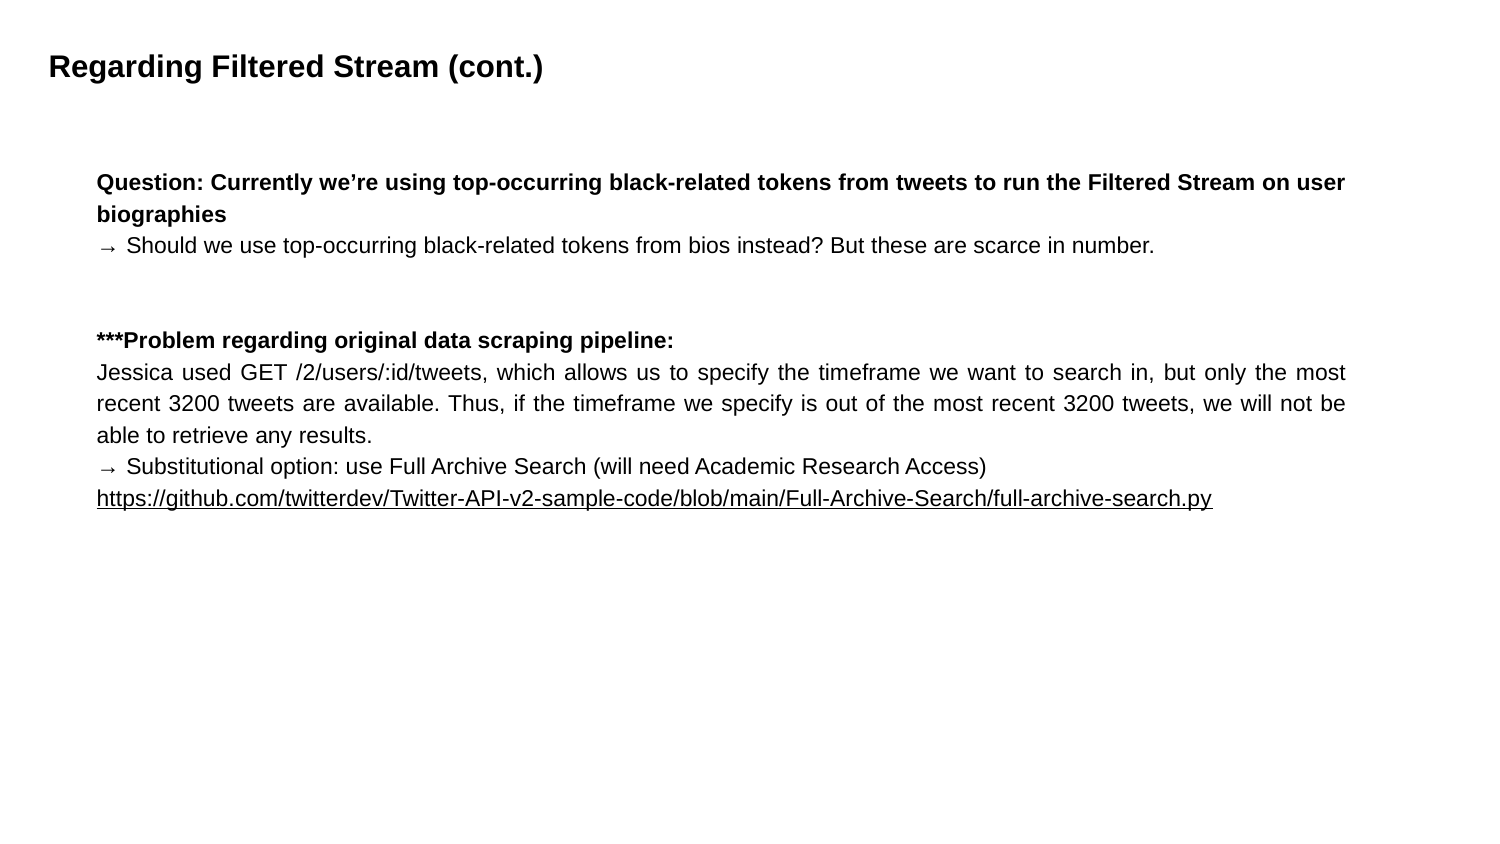

Regarding Filtered Stream (cont.)
Question: Currently we’re using top-occurring black-related tokens from tweets to run the Filtered Stream on user biographies
→ Should we use top-occurring black-related tokens from bios instead? But these are scarce in number.

***Problem regarding original data scraping pipeline:
Jessica used GET /2/users/:id/tweets, which allows us to specify the timeframe we want to search in, but only the most recent 3200 tweets are available. Thus, if the timeframe we specify is out of the most recent 3200 tweets, we will not be able to retrieve any results.
→ Substitutional option: use Full Archive Search (will need Academic Research Access)
https://github.com/twitterdev/Twitter-API-v2-sample-code/blob/main/Full-Archive-Search/full-archive-search.py